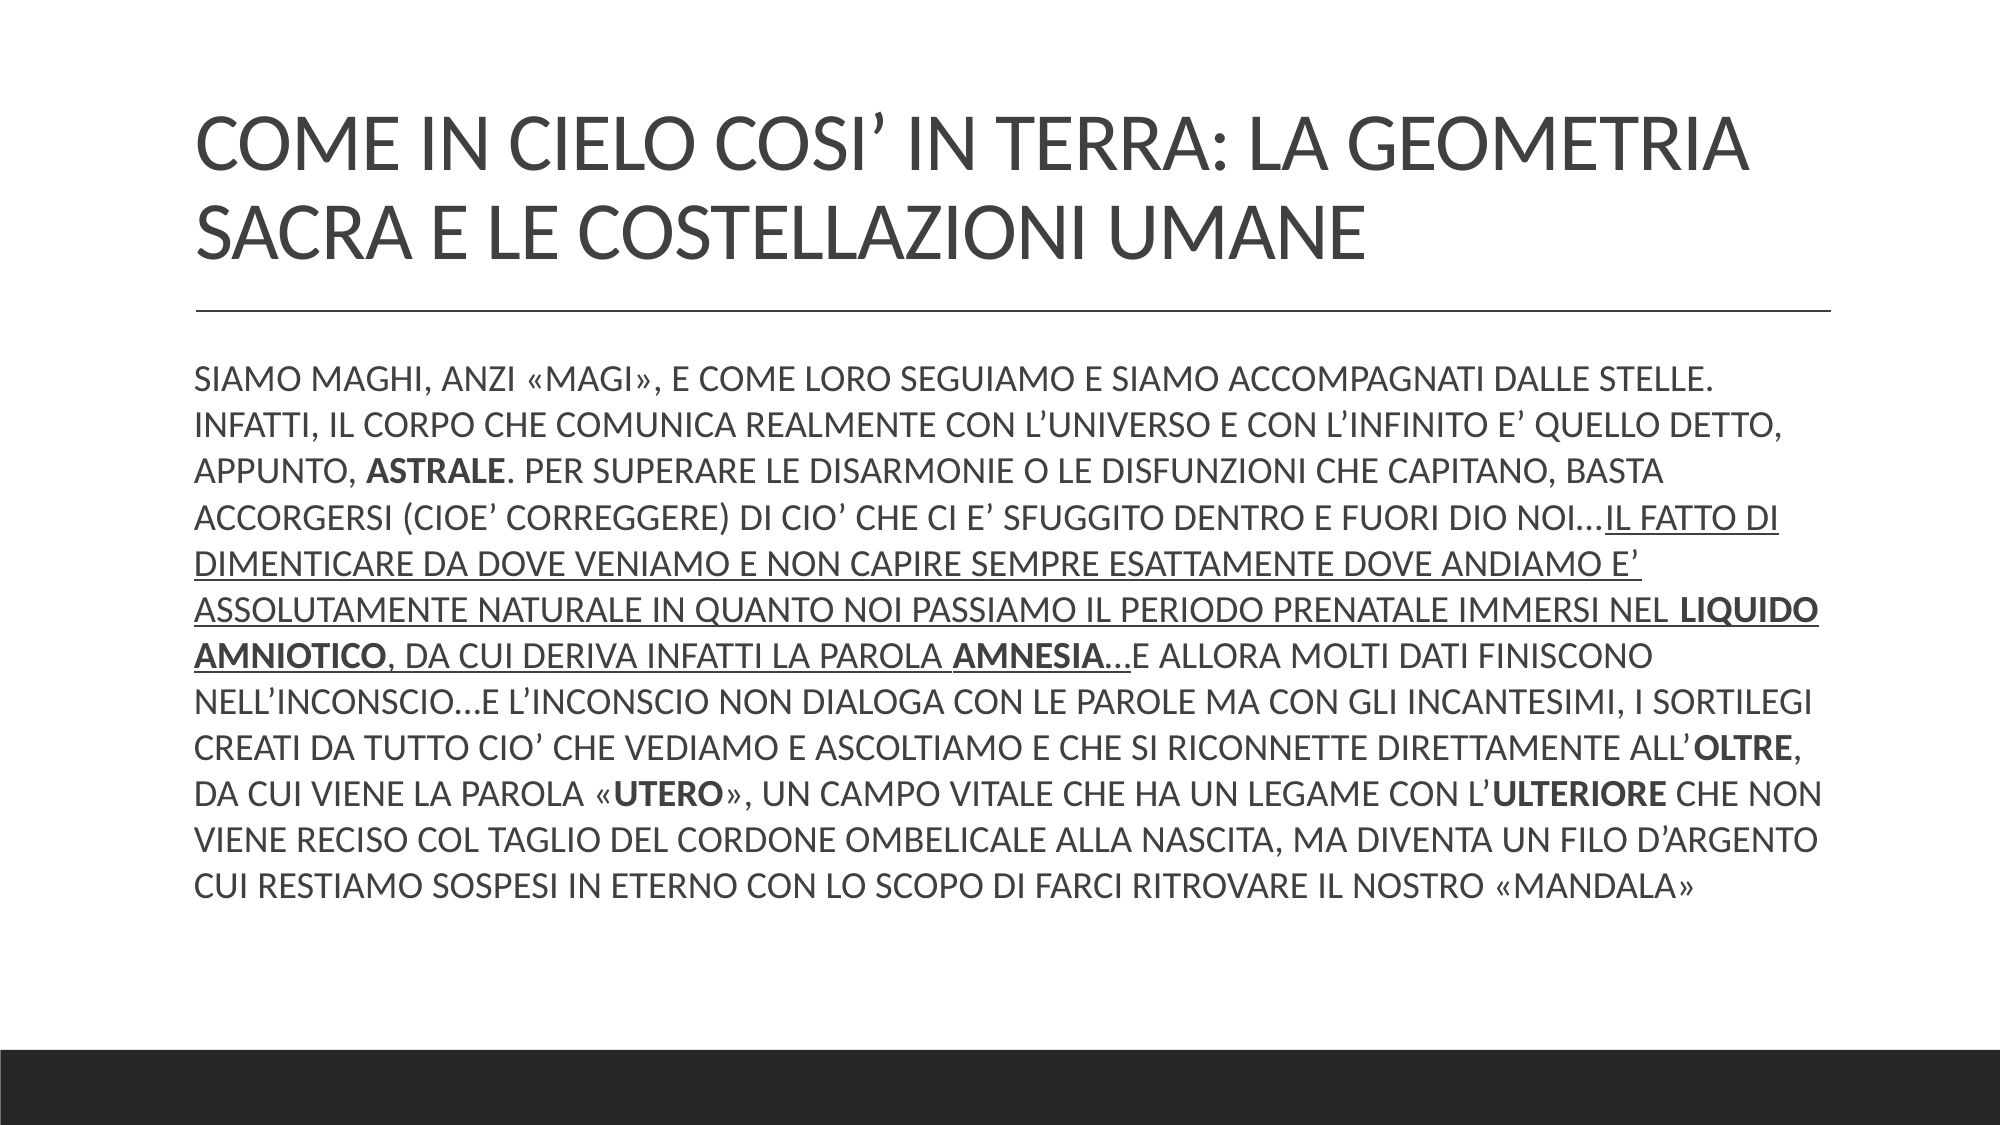

# COME IN CIELO COSI’ IN TERRA: LA GEOMETRIA SACRA E LE COSTELLAZIONI UMANE
SIAMO MAGHI, ANZI «MAGI», E COME LORO SEGUIAMO E SIAMO ACCOMPAGNATI DALLE STELLE. INFATTI, IL CORPO CHE COMUNICA REALMENTE CON L’UNIVERSO E CON L’INFINITO E’ QUELLO DETTO, APPUNTO, ASTRALE. PER SUPERARE LE DISARMONIE O LE DISFUNZIONI CHE CAPITANO, BASTA ACCORGERSI (CIOE’ CORREGGERE) DI CIO’ CHE CI E’ SFUGGITO DENTRO E FUORI DIO NOI…IL FATTO DI DIMENTICARE DA DOVE VENIAMO E NON CAPIRE SEMPRE ESATTAMENTE DOVE ANDIAMO E’ ASSOLUTAMENTE NATURALE IN QUANTO NOI PASSIAMO IL PERIODO PRENATALE IMMERSI NEL LIQUIDO AMNIOTICO, DA CUI DERIVA INFATTI LA PAROLA AMNESIA…E ALLORA MOLTI DATI FINISCONO NELL’INCONSCIO…E L’INCONSCIO NON DIALOGA CON LE PAROLE MA CON GLI INCANTESIMI, I SORTILEGI CREATI DA TUTTO CIO’ CHE VEDIAMO E ASCOLTIAMO E CHE SI RICONNETTE DIRETTAMENTE ALL’OLTRE, DA CUI VIENE LA PAROLA «UTERO», UN CAMPO VITALE CHE HA UN LEGAME CON L’ULTERIORE CHE NON VIENE RECISO COL TAGLIO DEL CORDONE OMBELICALE ALLA NASCITA, MA DIVENTA UN FILO D’ARGENTO CUI RESTIAMO SOSPESI IN ETERNO CON LO SCOPO DI FARCI RITROVARE IL NOSTRO «MANDALA»